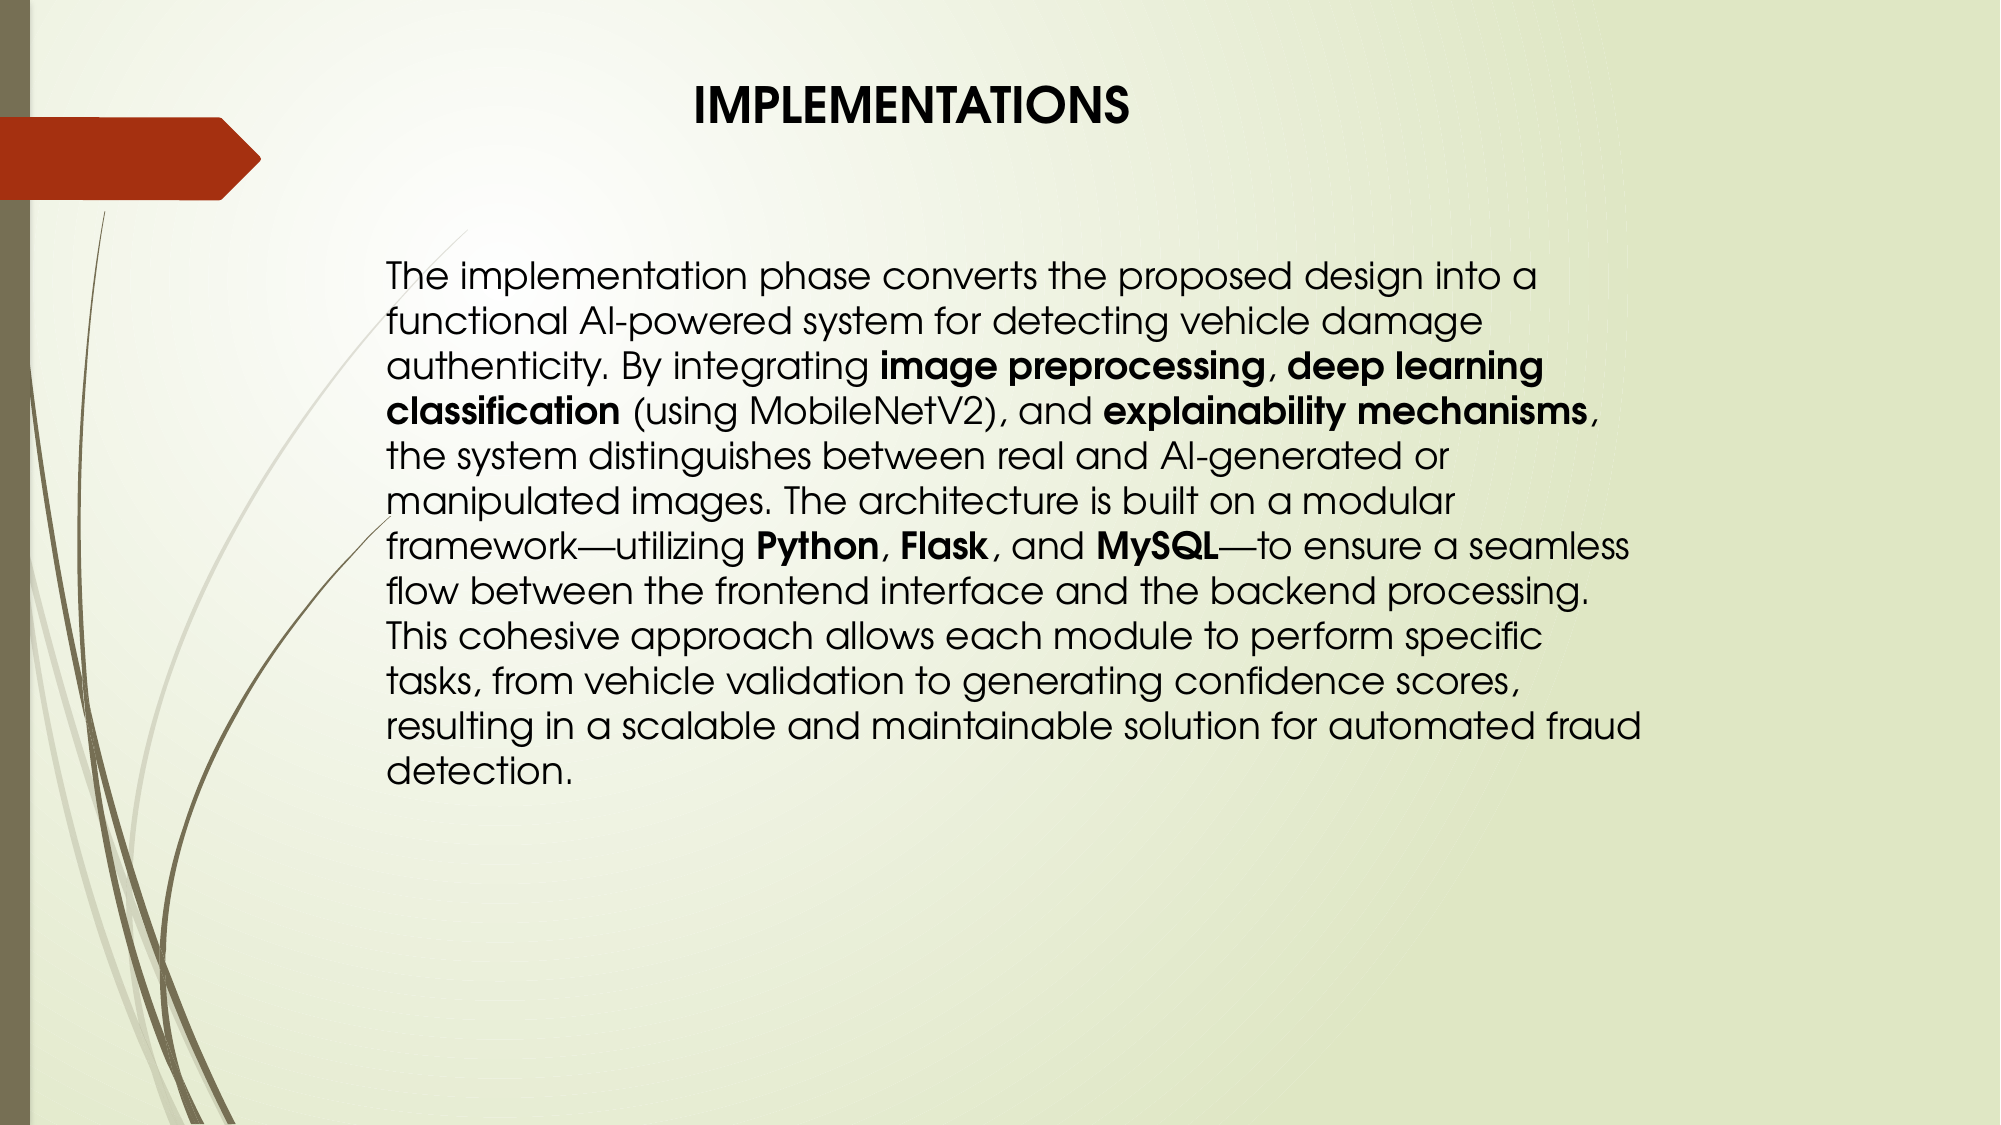

IMPLEMENTATIONS
The implementation phase converts the proposed design into a functional AI-powered system for detecting vehicle damage authenticity. By integrating image preprocessing, deep learning classification (using MobileNetV2), and explainability mechanisms, the system distinguishes between real and AI-generated or manipulated images. The architecture is built on a modular framework—utilizing Python, Flask, and MySQL—to ensure a seamless flow between the frontend interface and the backend processing. This cohesive approach allows each module to perform specific tasks, from vehicle validation to generating confidence scores, resulting in a scalable and maintainable solution for automated fraud detection.